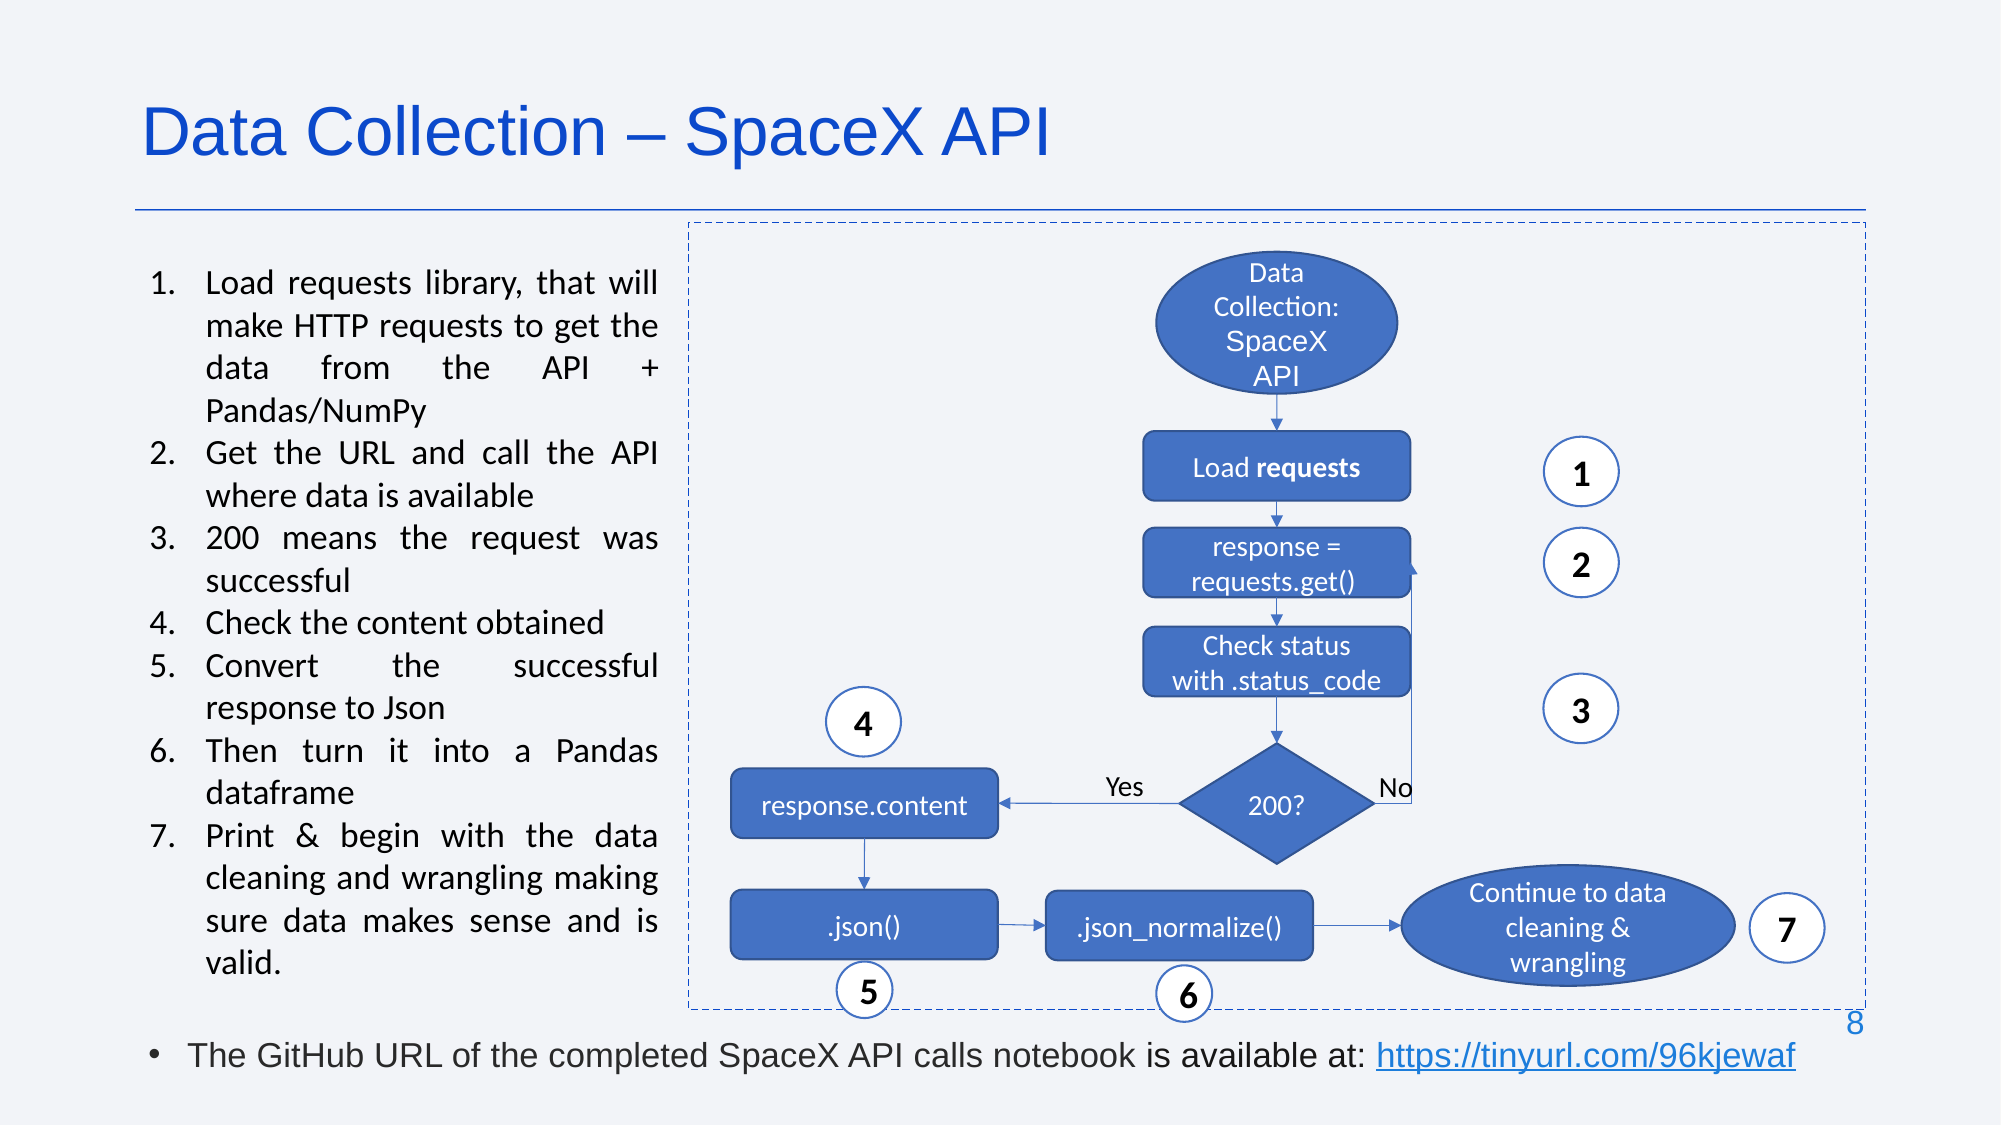

Data Collection – SpaceX API

Load requests library, that will make HTTP requests to get the data from the API + Pandas/NumPy
Get the URL and call the API where data is available
200 means the request was successful
Check the content obtained
Convert the successful response to Json
Then turn it into a Pandas dataframe
Print & begin with the data cleaning and wrangling making sure data makes sense and is valid.

Data Collection: SpaceX API
Load requests
1
response = requests.get()
2
Check status with .status_code
3
4
200?
Yes
No
response.content
Continue to data cleaning & wrangling
.json()
.json_normalize()
7
5
6

The GitHub URL of the completed SpaceX API calls notebook is available at: https://tinyurl.com/96kjewaf

8